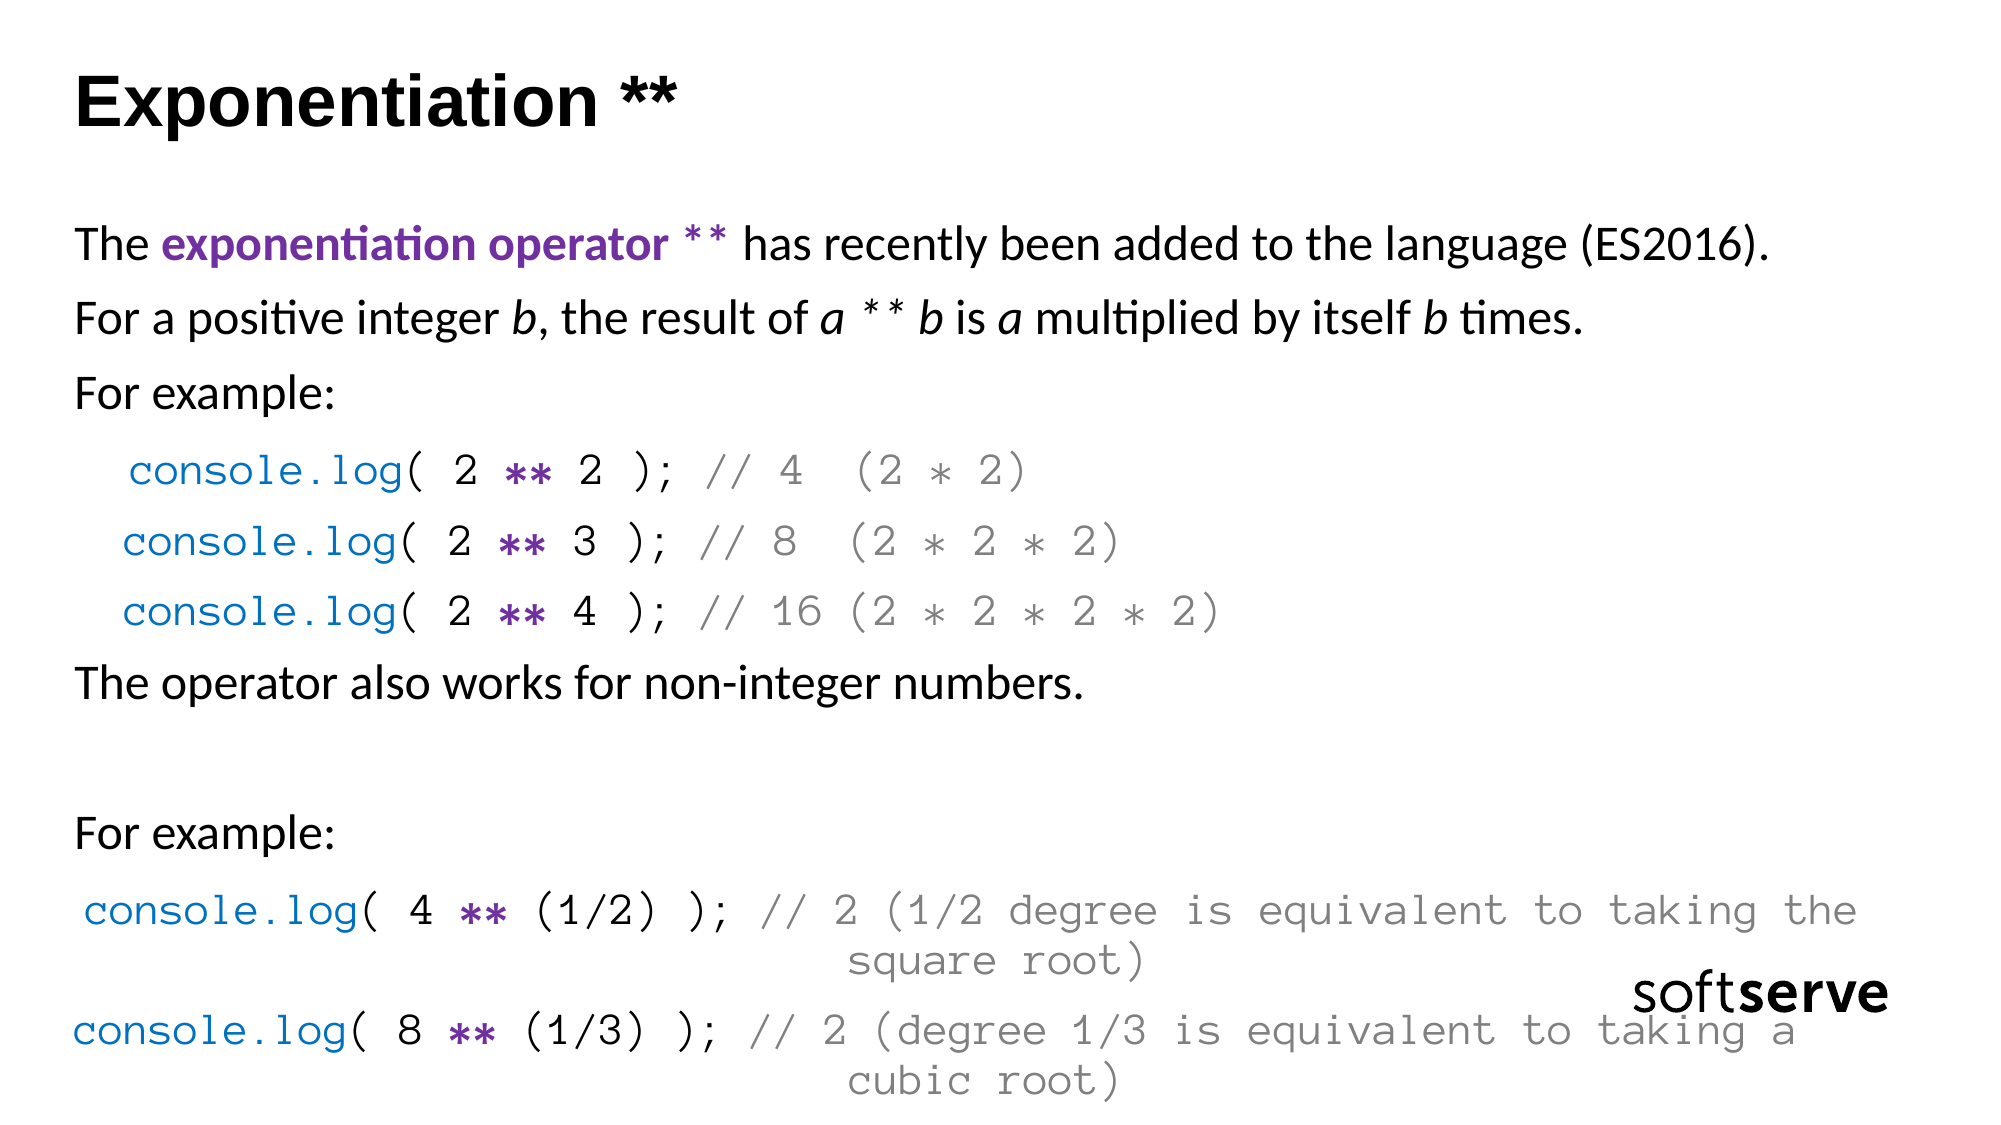

# Exponentiation **
The exponentiation operator ** has recently been added to the language (ES2016).
For a positive integer b, the result of a ** b is a multiplied by itself b times.
For example:
     console.log( 2 ** 2 ); // 4  (2 * 2)
  console.log( 2 ** 3 ); // 8  (2 * 2 * 2)
  console.log( 2 ** 4 ); // 16 (2 * 2 * 2 * 2)
The operator also works for non-integer numbers.

For example:
 console.log( 4 ** (1/2) ); // 2 (1/2 degree is equivalent to taking the 					 square root)
console.log( 8 ** (1/3) ); // 2 (degree 1/3 is equivalent to taking a 						 cubic root)